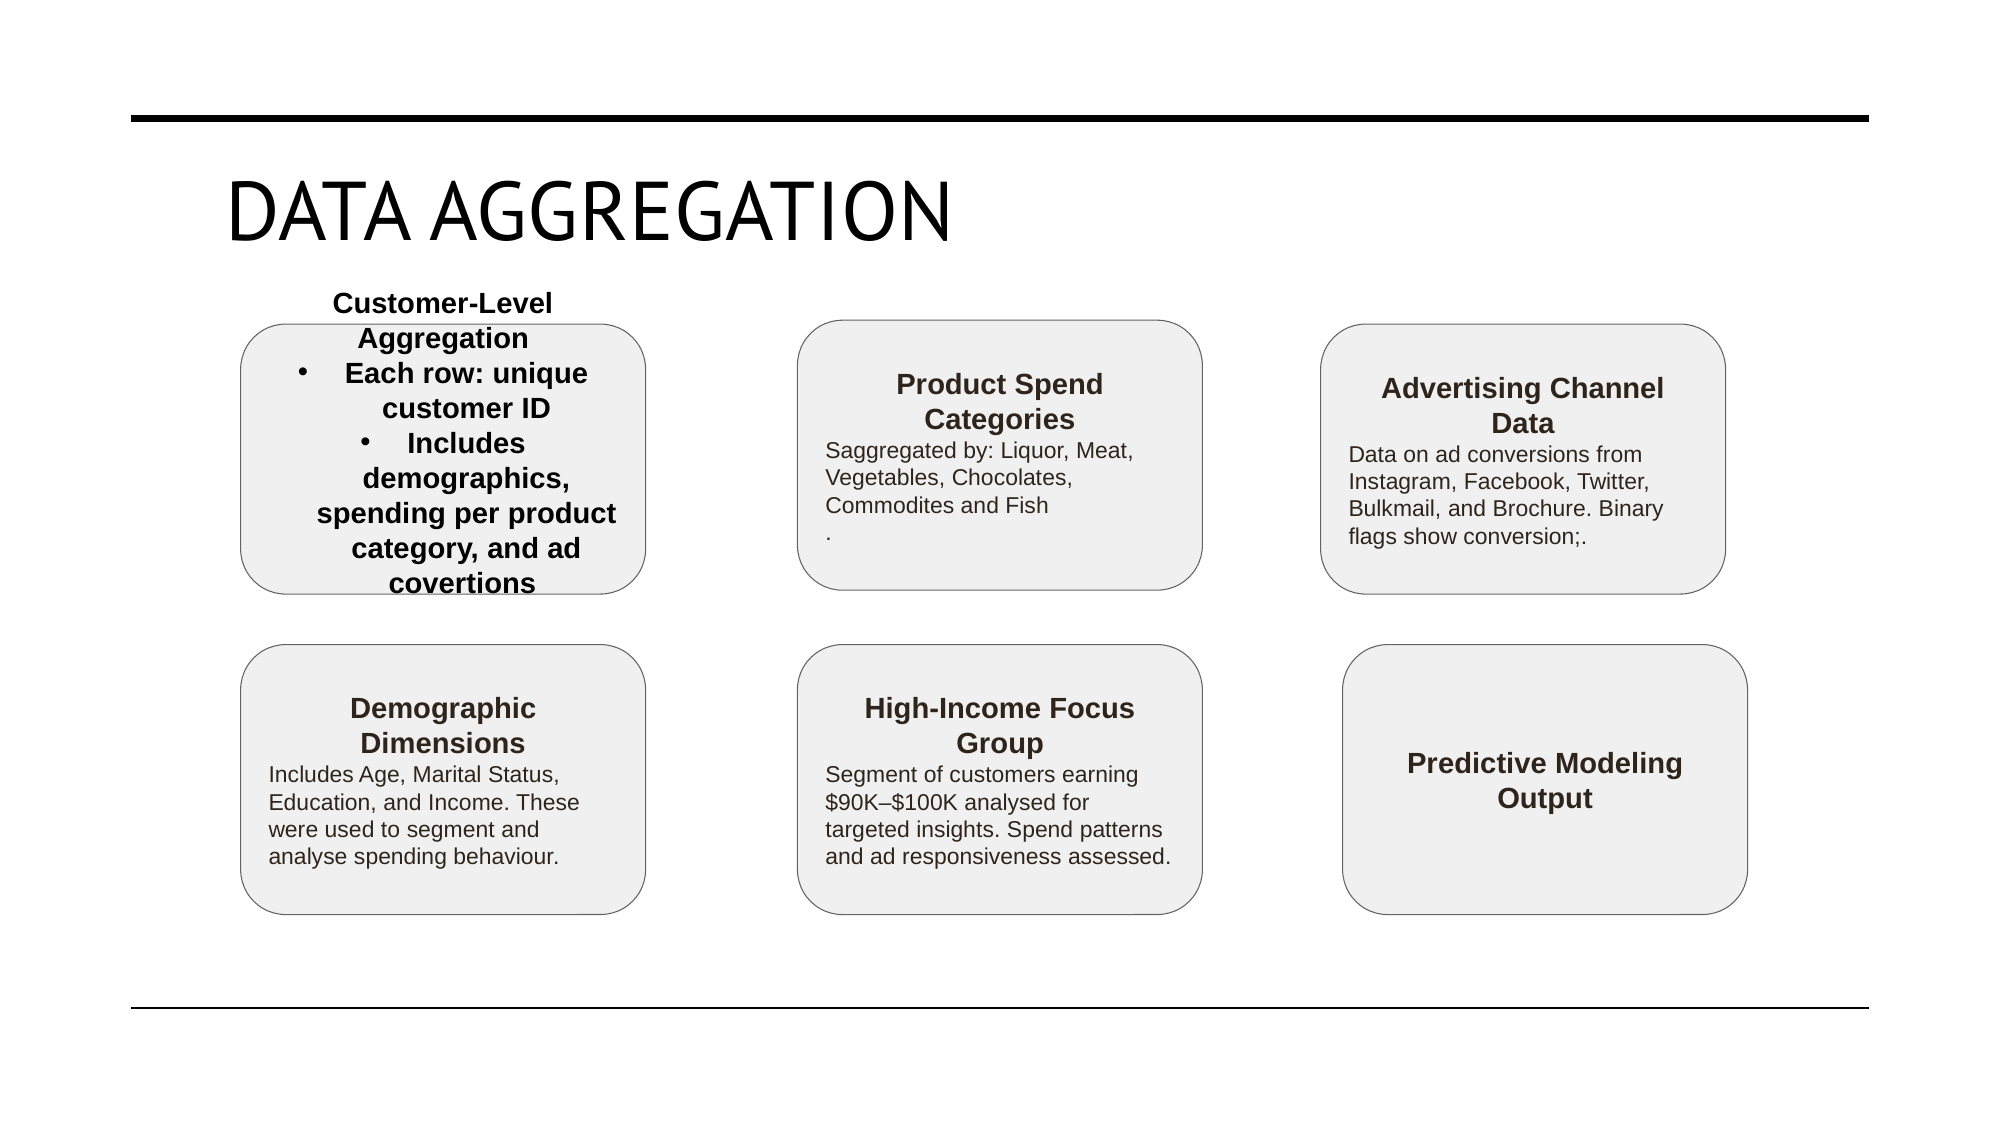

Data Aggregation
Product Spend Categories
Saggregated by: Liquor, Meat, Vegetables, Chocolates, Commodites and Fish
.
Customer-Level Aggregation
Each row: unique customer ID
Includes demographics, spending per product category, and ad covertions

Advertising Channel Data
Data on ad conversions from Instagram, Facebook, Twitter, Bulkmail, and Brochure. Binary flags show conversion;.
Demographic Dimensions
Includes Age, Marital Status, Education, and Income. These were used to segment and analyse spending behaviour.
High-Income Focus Group
Segment of customers earning $90K–$100K analysed for targeted insights. Spend patterns and ad responsiveness assessed.
Predictive Modeling Output